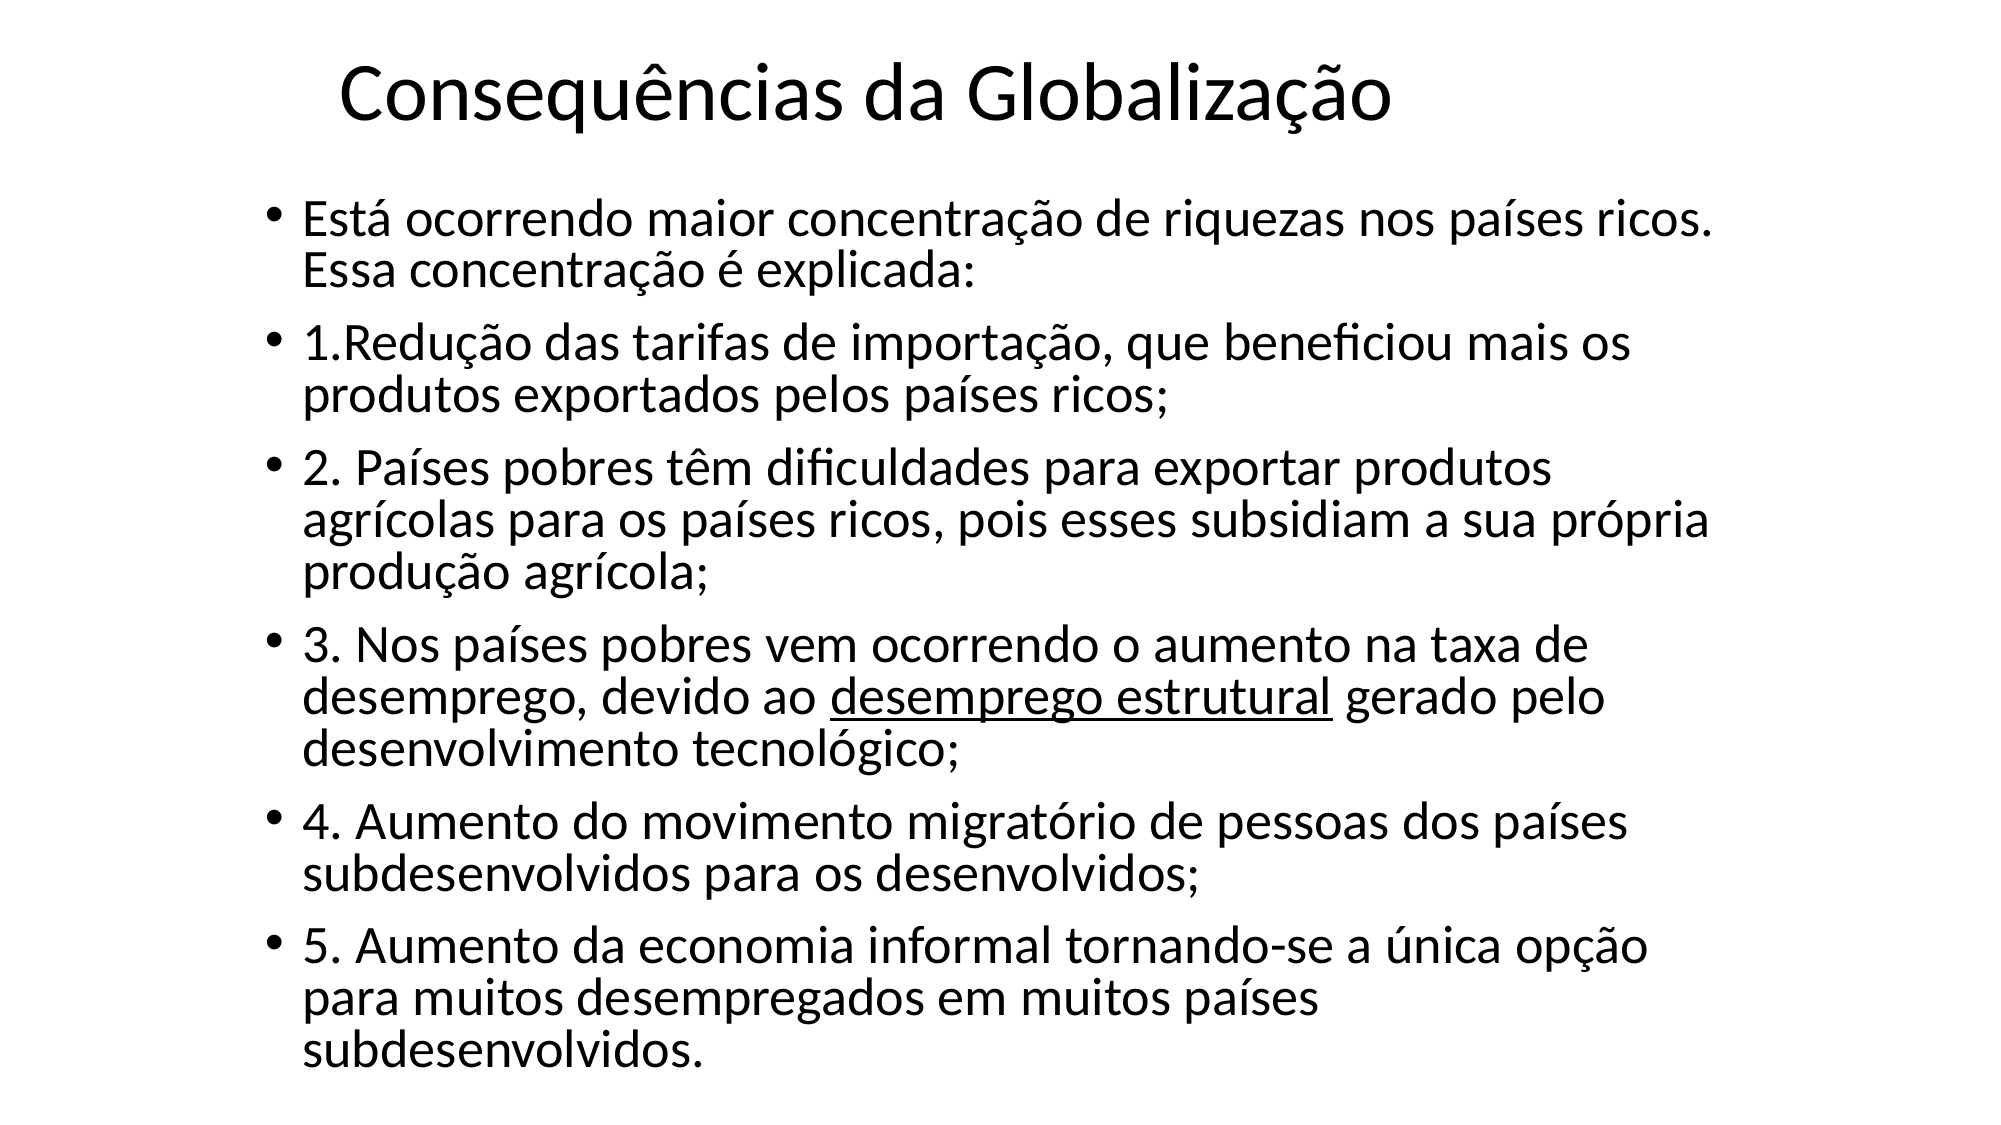

# Consequências da Globalização
Está ocorrendo maior concentração de riquezas nos países ricos. Essa concentração é explicada:
1.Redução das tarifas de importação, que beneficiou mais os produtos exportados pelos países ricos;
2. Países pobres têm dificuldades para exportar produtos agrícolas para os países ricos, pois esses subsidiam a sua própria produção agrícola;
3. Nos países pobres vem ocorrendo o aumento na taxa de desemprego, devido ao desemprego estrutural gerado pelo desenvolvimento tecnológico;
4. Aumento do movimento migratório de pessoas dos países subdesenvolvidos para os desenvolvidos;
5. Aumento da economia informal tornando-se a única opção para muitos desempregados em muitos países subdesenvolvidos.